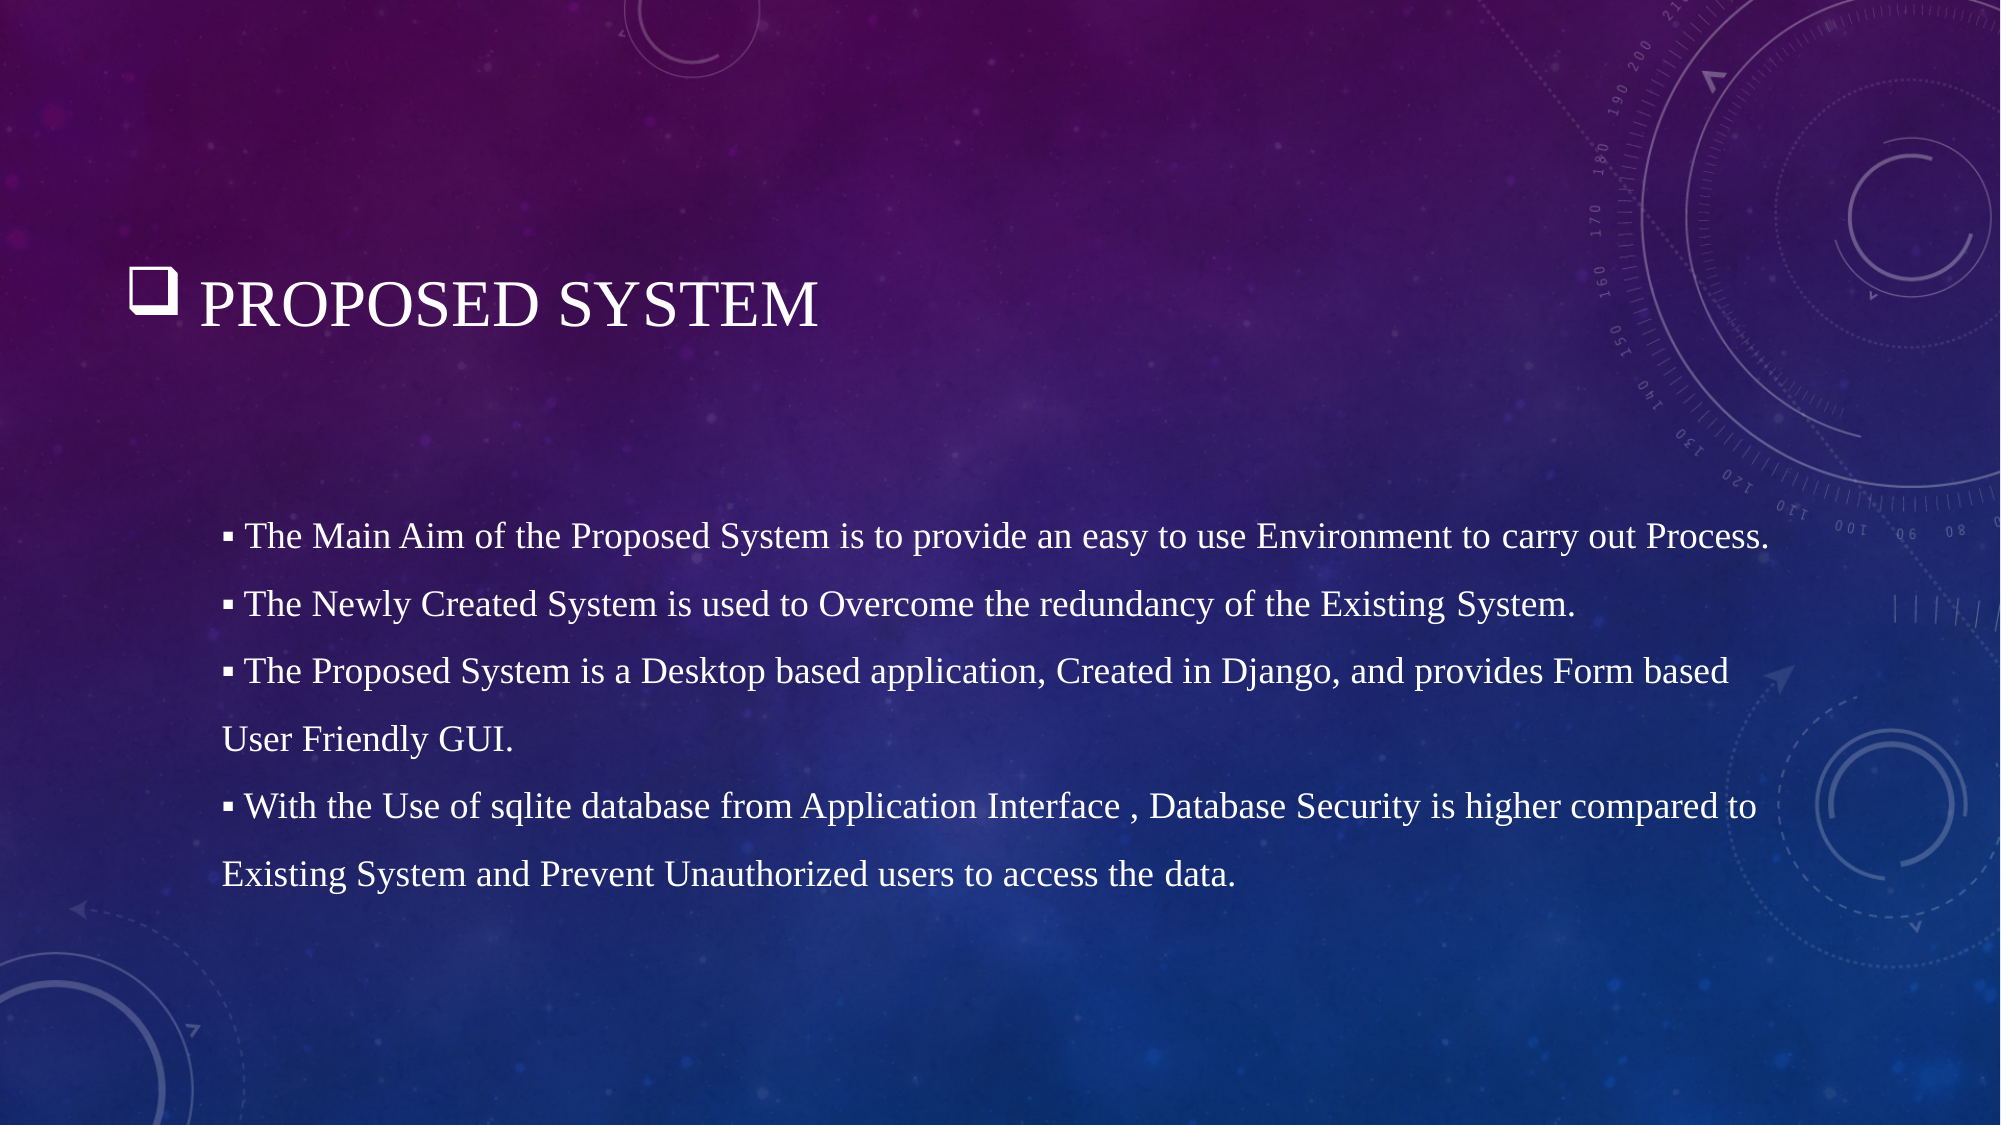

# Proposed System
▪ The Main Aim of the Proposed System is to provide an easy to use Environment to carry out Process.
▪ The Newly Created System is used to Overcome the redundancy of the Existing System.
▪ The Proposed System is a Desktop based application, Created in Django, and provides Form based User Friendly GUI.
▪ With the Use of sqlite database from Application Interface , Database Security is higher compared to Existing System and Prevent Unauthorized users to access the data.